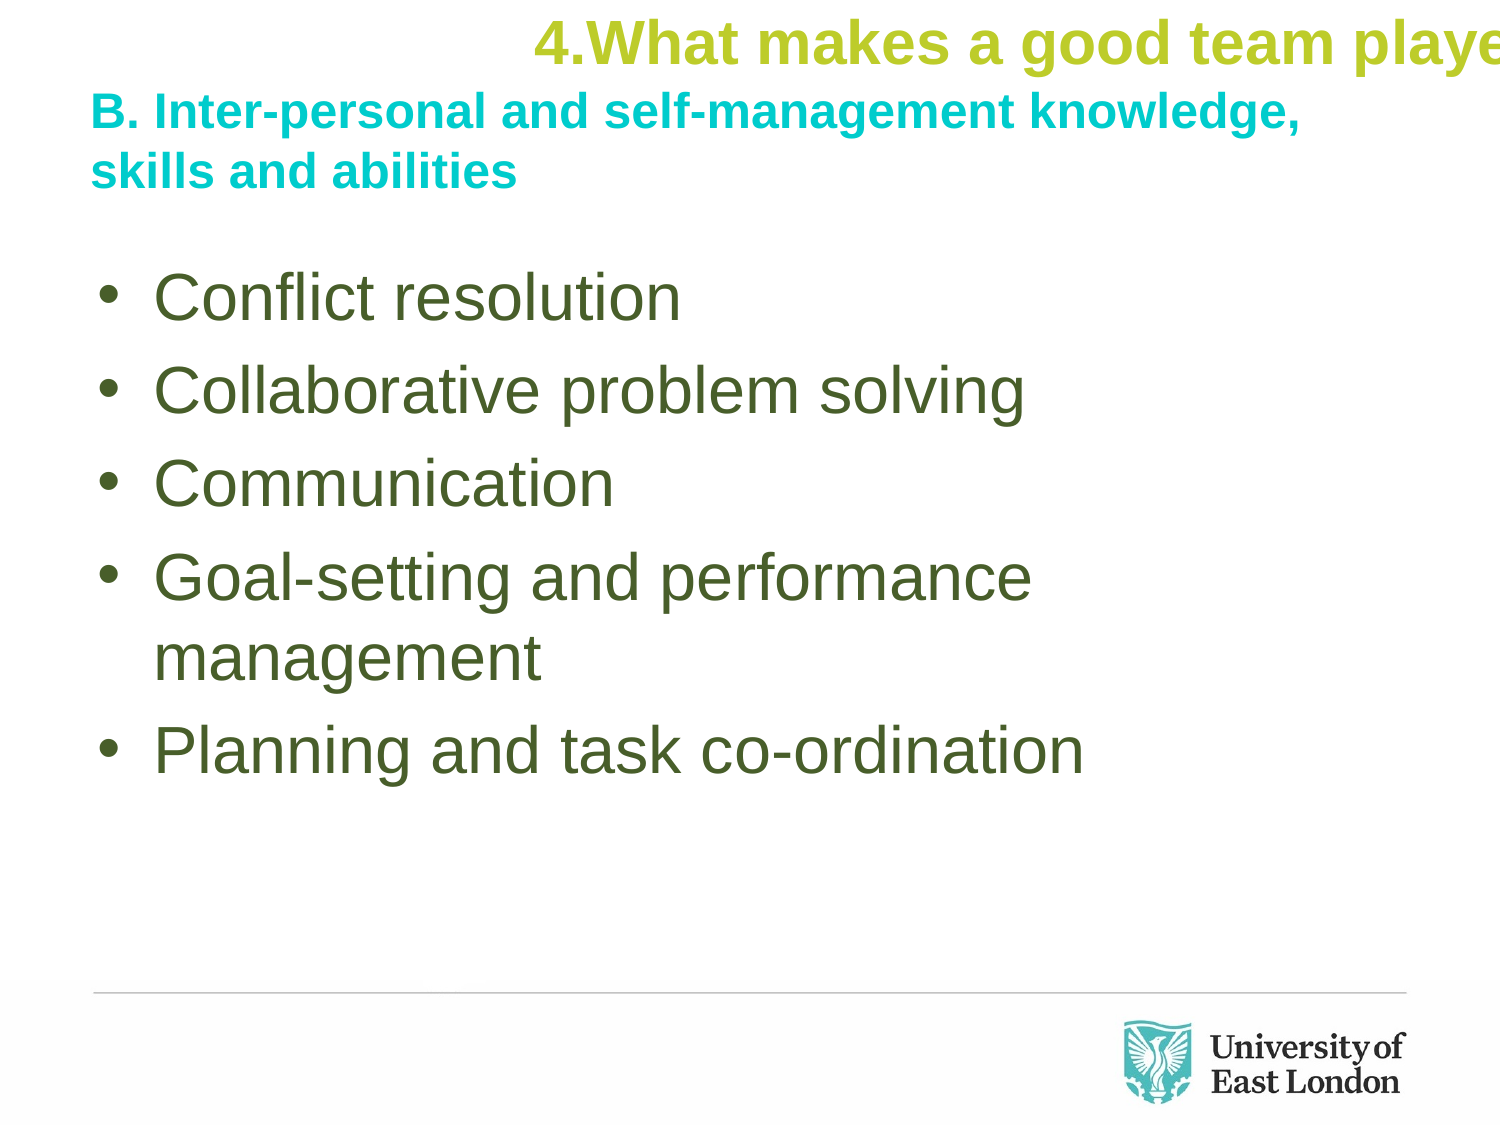

4.What makes a good team player
# B. Inter-personal and self-management knowledge, skills and abilities
Conflict resolution
Collaborative problem solving
Communication
Goal-setting and performance management
Planning and task co-ordination